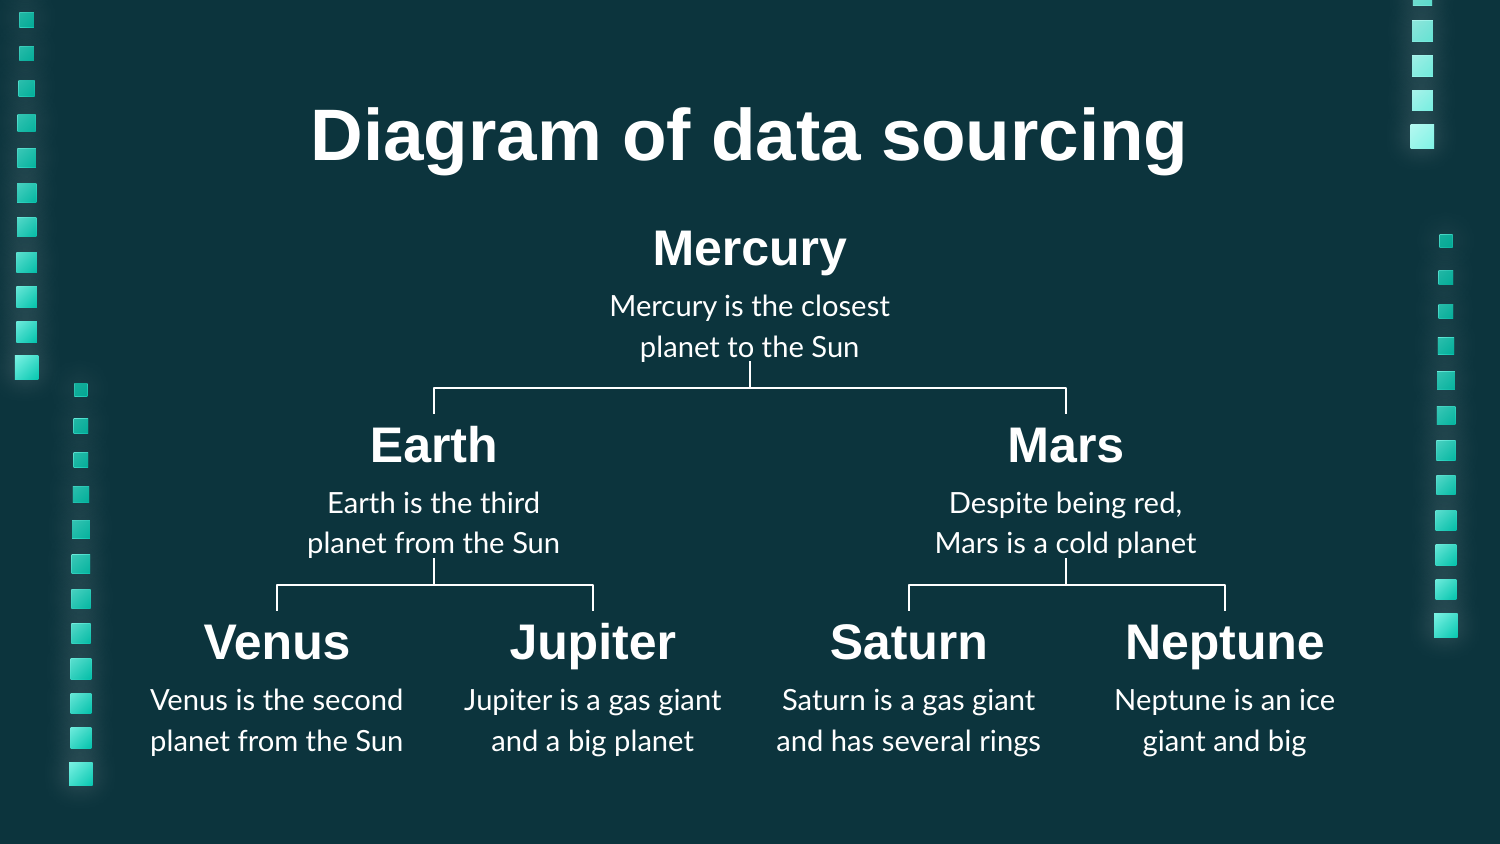

# Diagram of data sourcing
Mercury
Mercury is the closest planet to the Sun
Earth
Mars
Earth is the third planet from the Sun
Despite being red, Mars is a cold planet
Venus
Jupiter
Neptune
Saturn
Venus is the second planet from the Sun
Jupiter is a gas giant and a big planet
Neptune is an ice giant and big
Saturn is a gas giant and has several rings